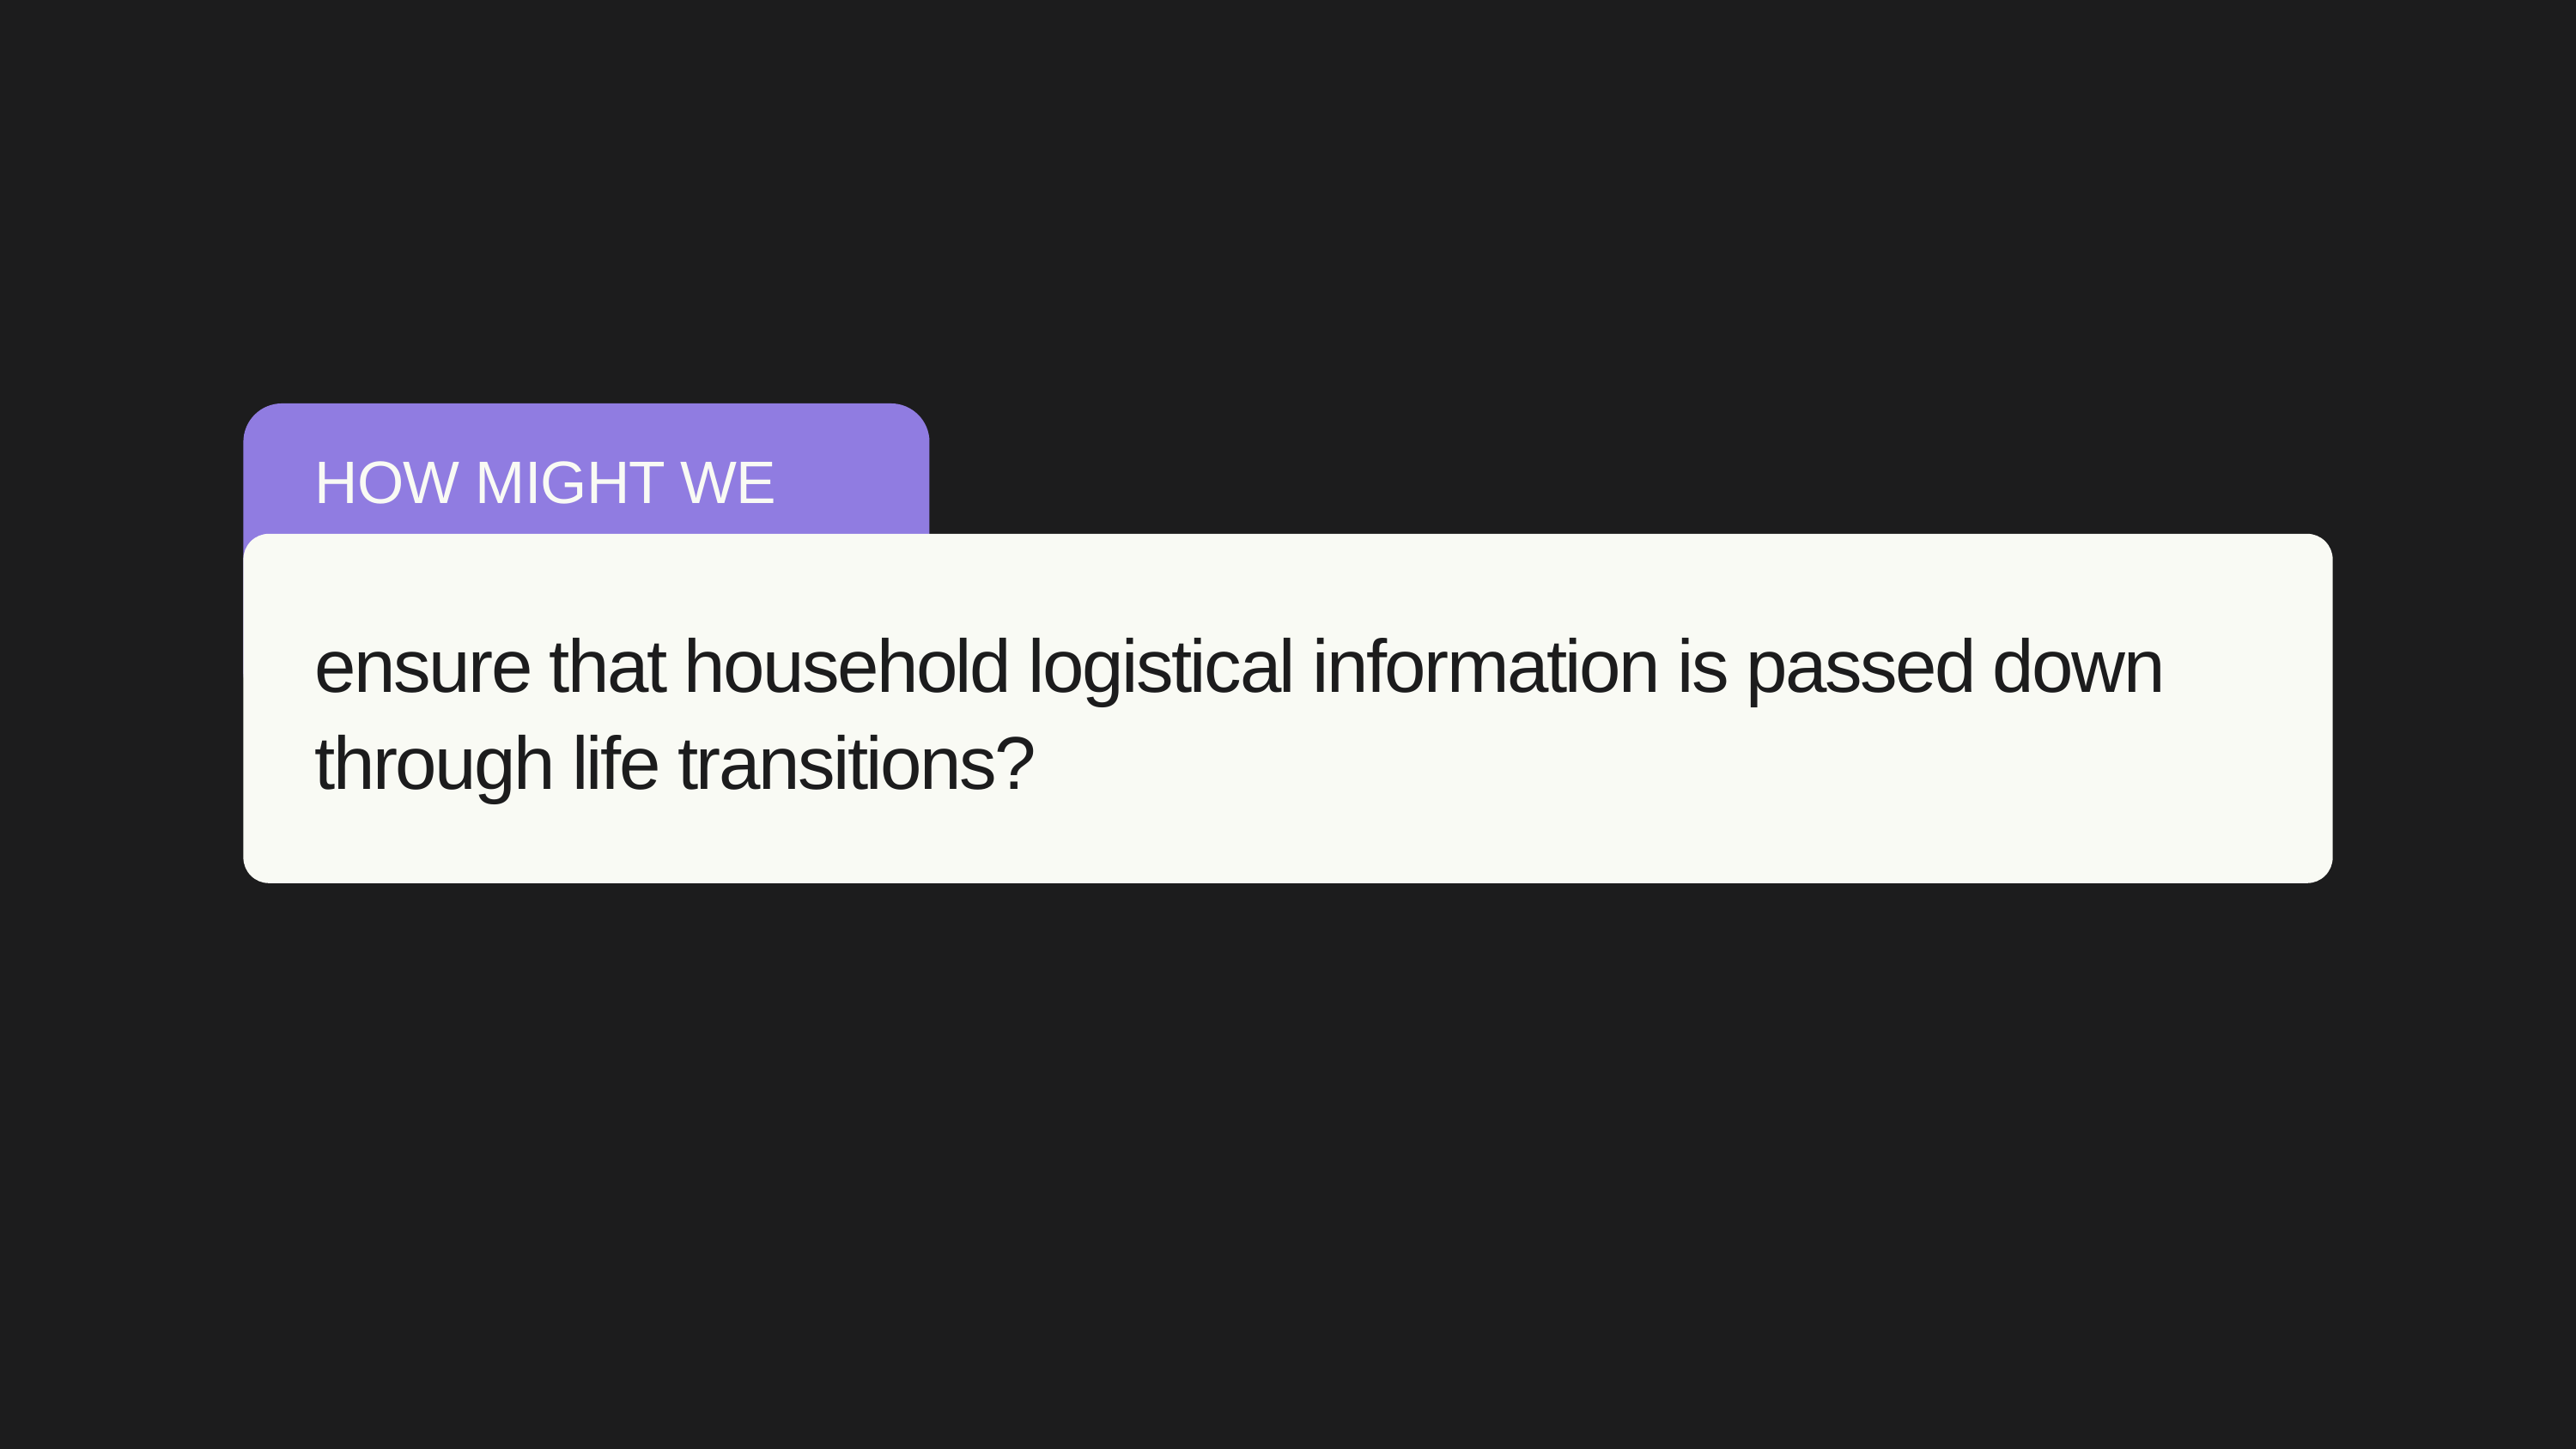

HOW MIGHT WE

ensure that household logistical information is passed down through life transitions?